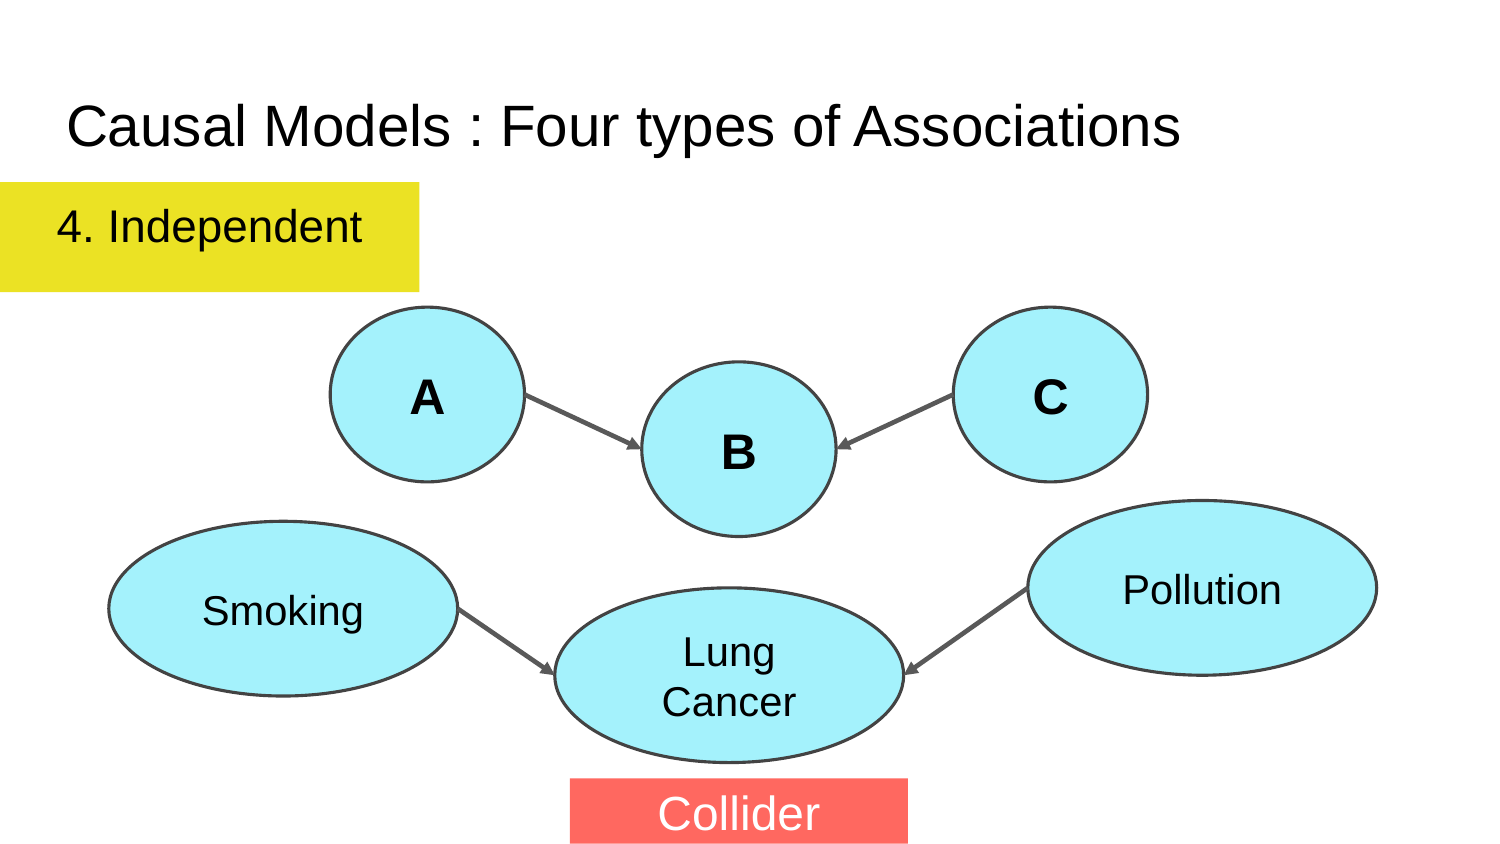

# Causal Models : Four types of Associations
4. Independent
A
C
B
Pollution
Smoking
Lung Cancer
Collider